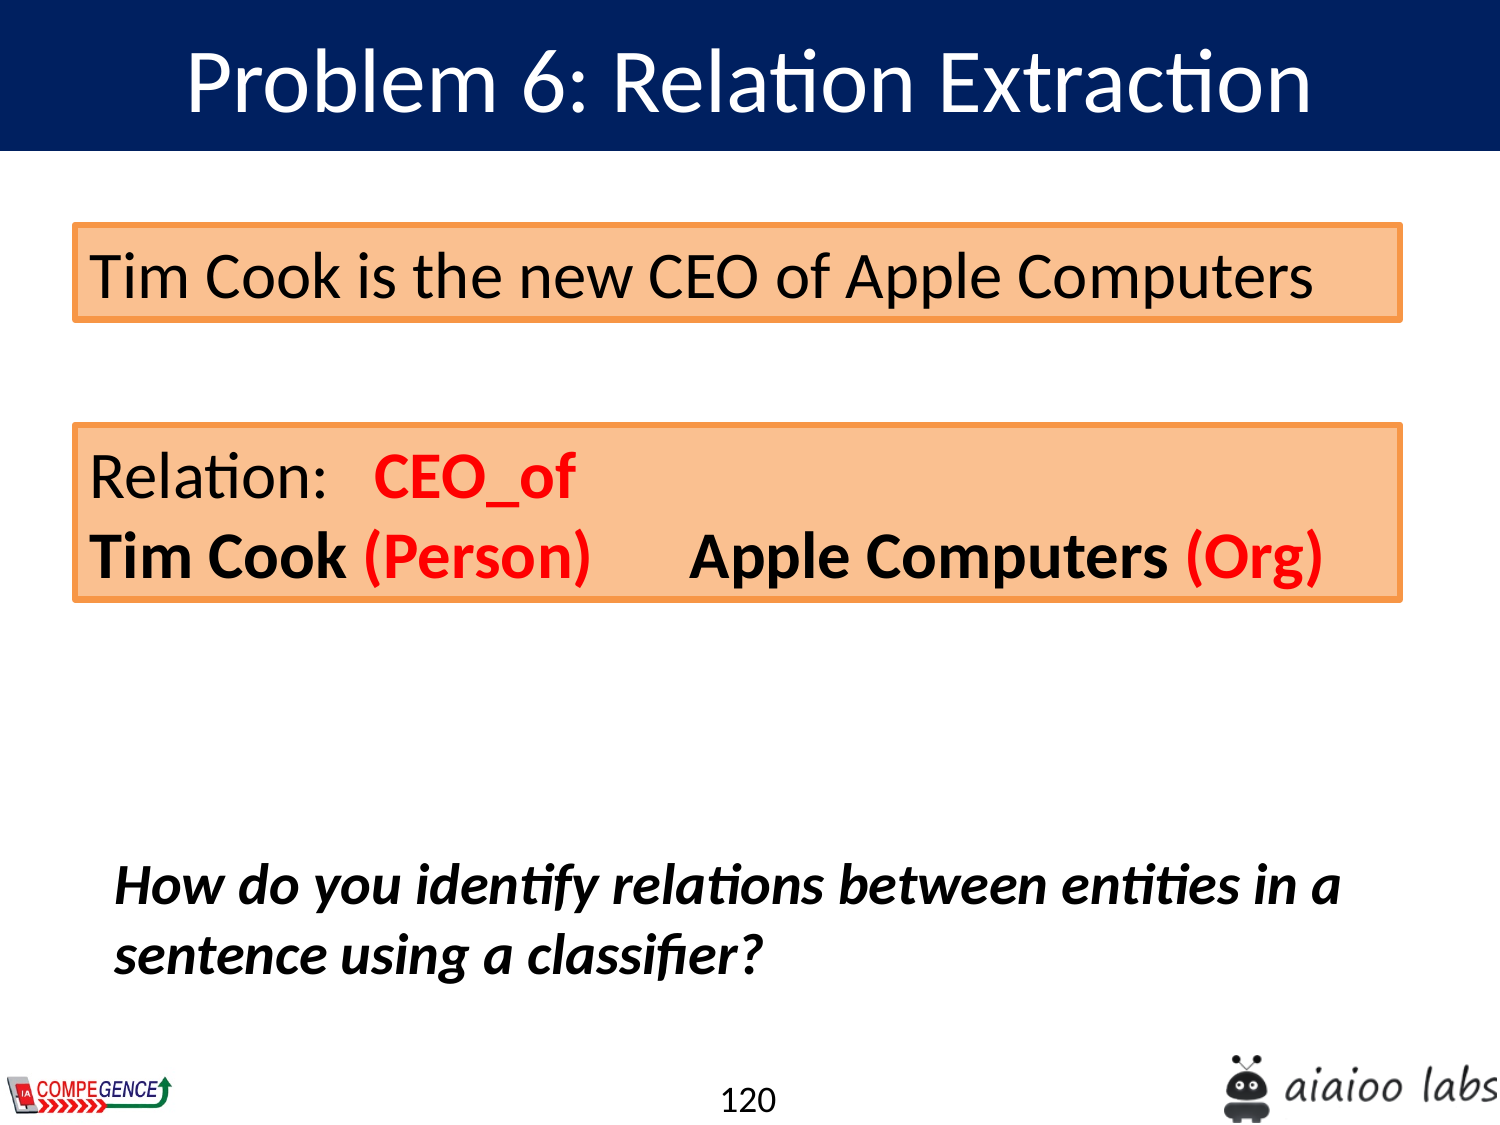

Problem 6: Relation Extraction

Tim Cook is the new CEO of Apple Computers
Relation:   CEO_of
Tim Cook (Person)	Apple Computers (Org)
How do you identify relations between entities in a sentence using a classifier?